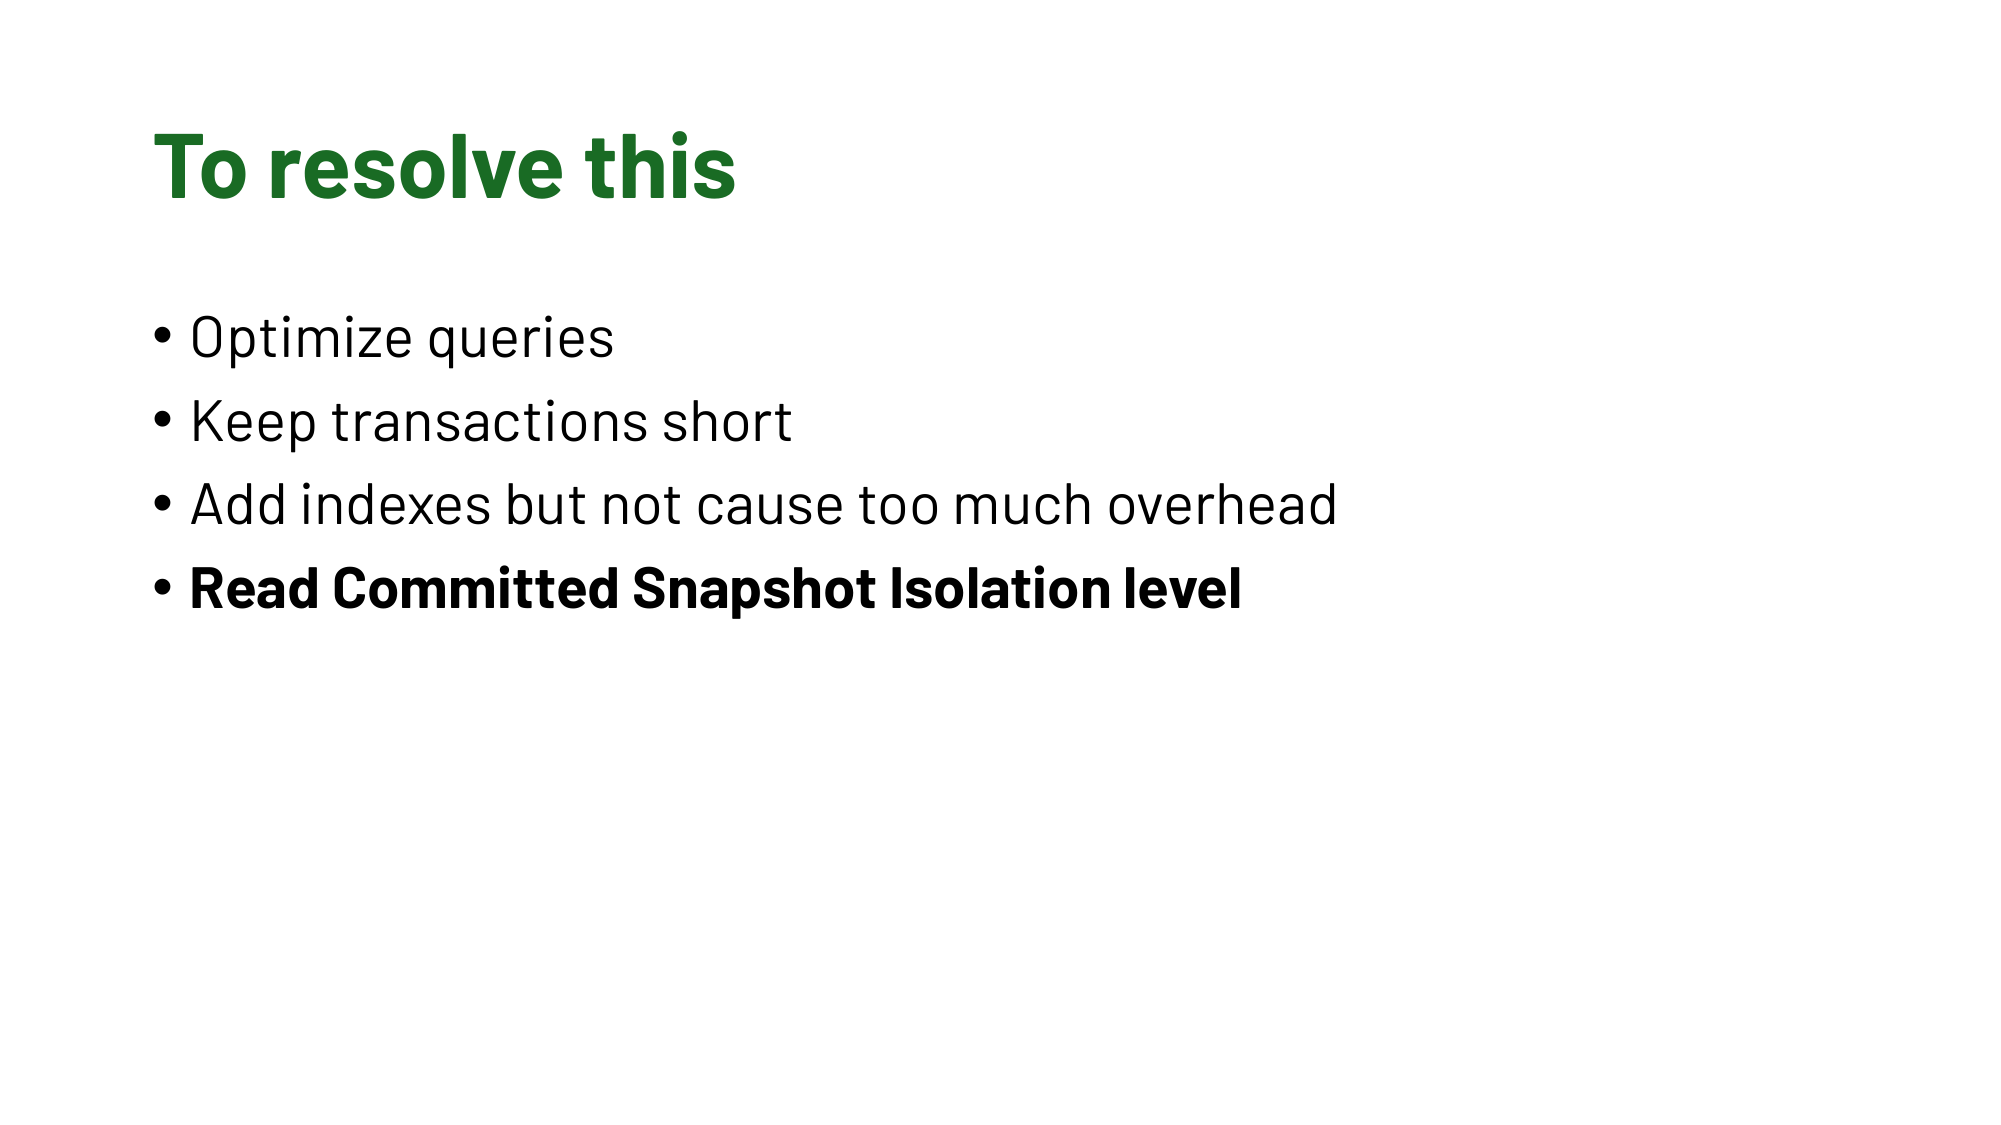

# To resolve this
Optimize queries
Keep transactions short
Add indexes but not cause too much overhead
Read Committed Snapshot Isolation level